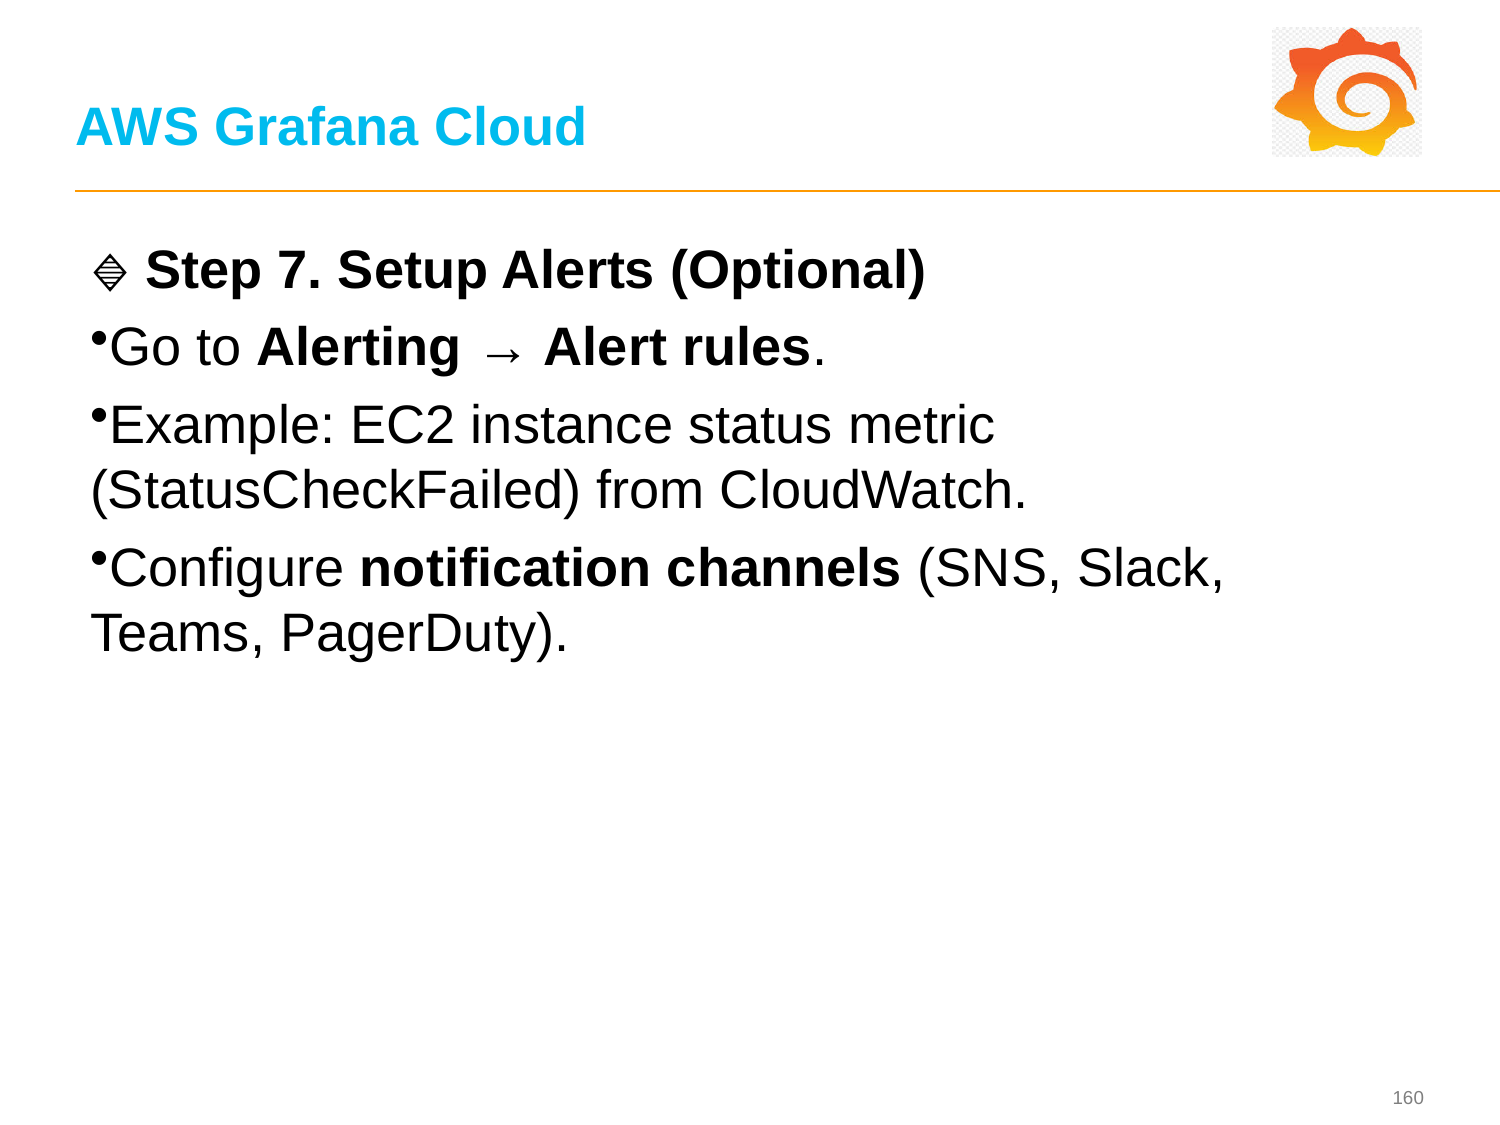

# AWS Grafana Cloud
🔹 Step 7. Setup Alerts (Optional)
Go to Alerting → Alert rules.
Example: EC2 instance status metric (StatusCheckFailed) from CloudWatch.
Configure notification channels (SNS, Slack, Teams, PagerDuty).